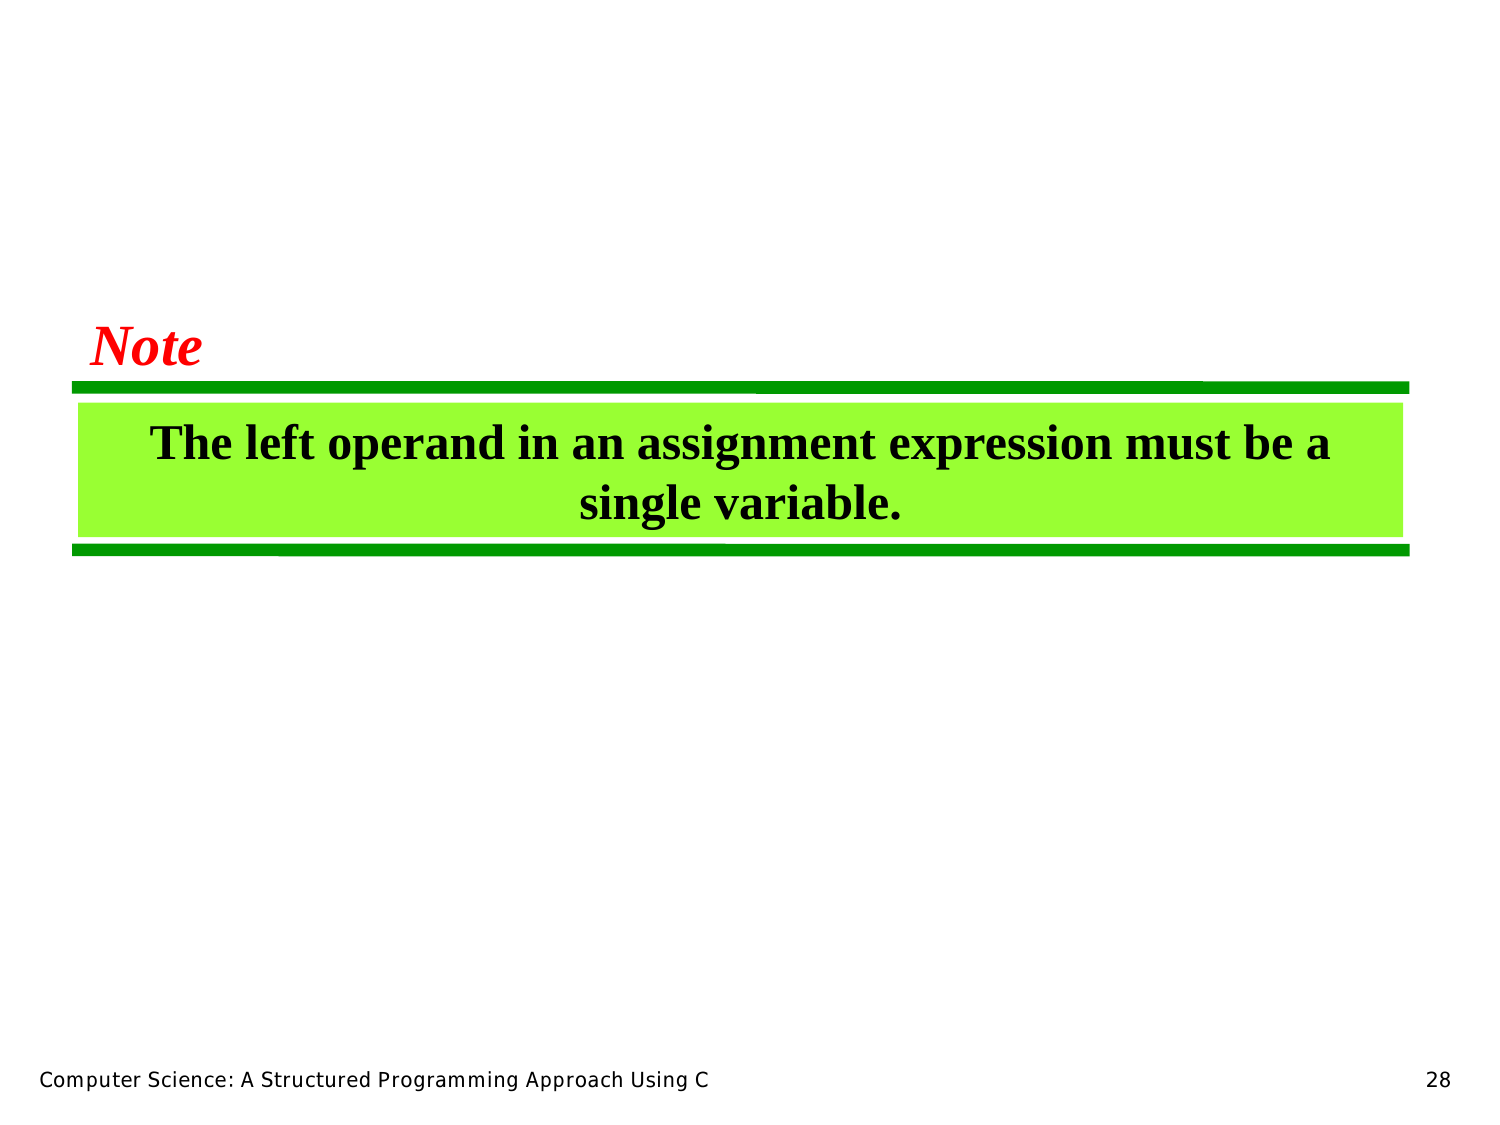

Note

The left operand in an assignment expression must be a single variable.

Computer Science: A Structured Programming Approach Using C
28